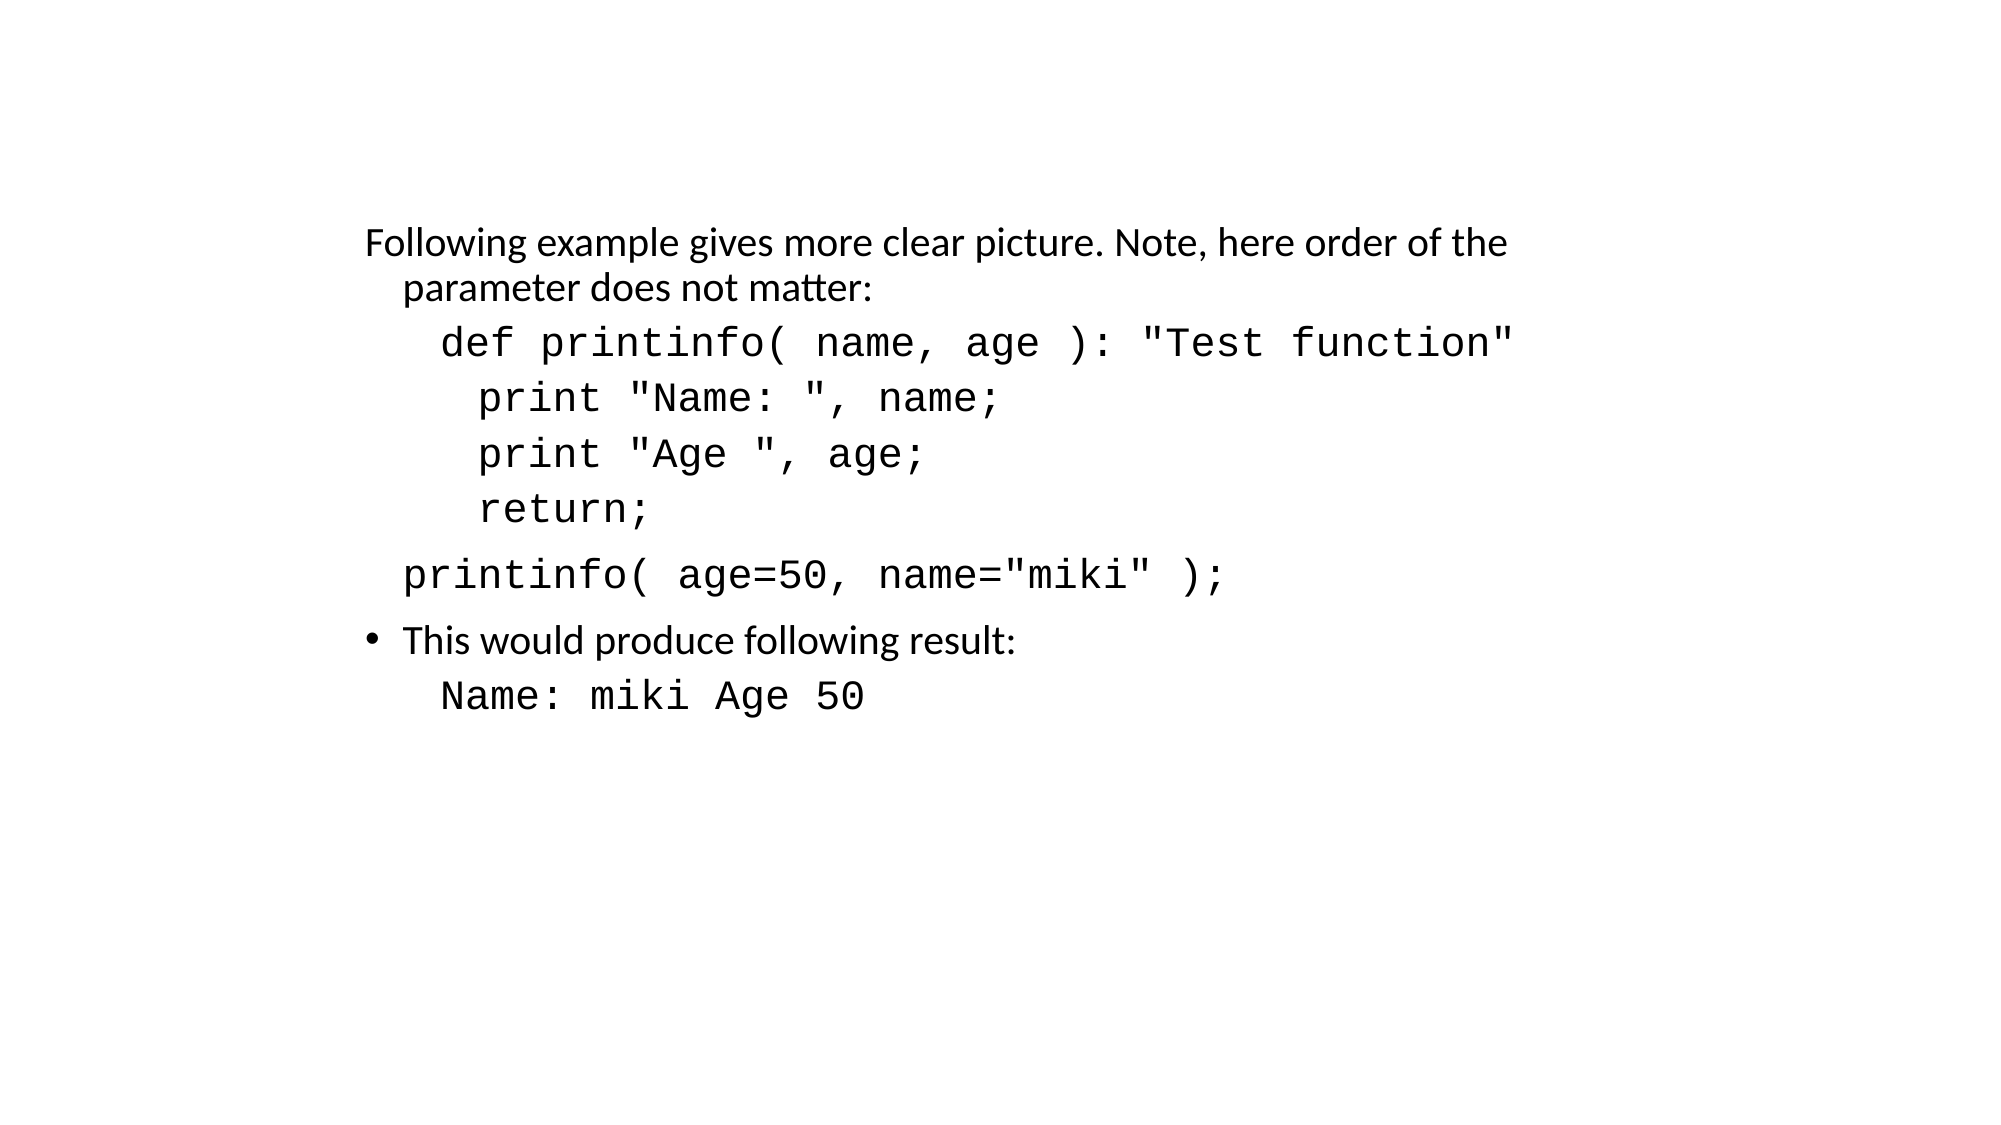

Following example gives more clear picture. Note, here order of the parameter does not matter:
def printinfo( name, age ): "Test function"
	print "Name: ", name;
	print "Age ", age;
	return;
	printinfo( age=50, name="miki" );
This would produce following result:
Name: miki Age 50